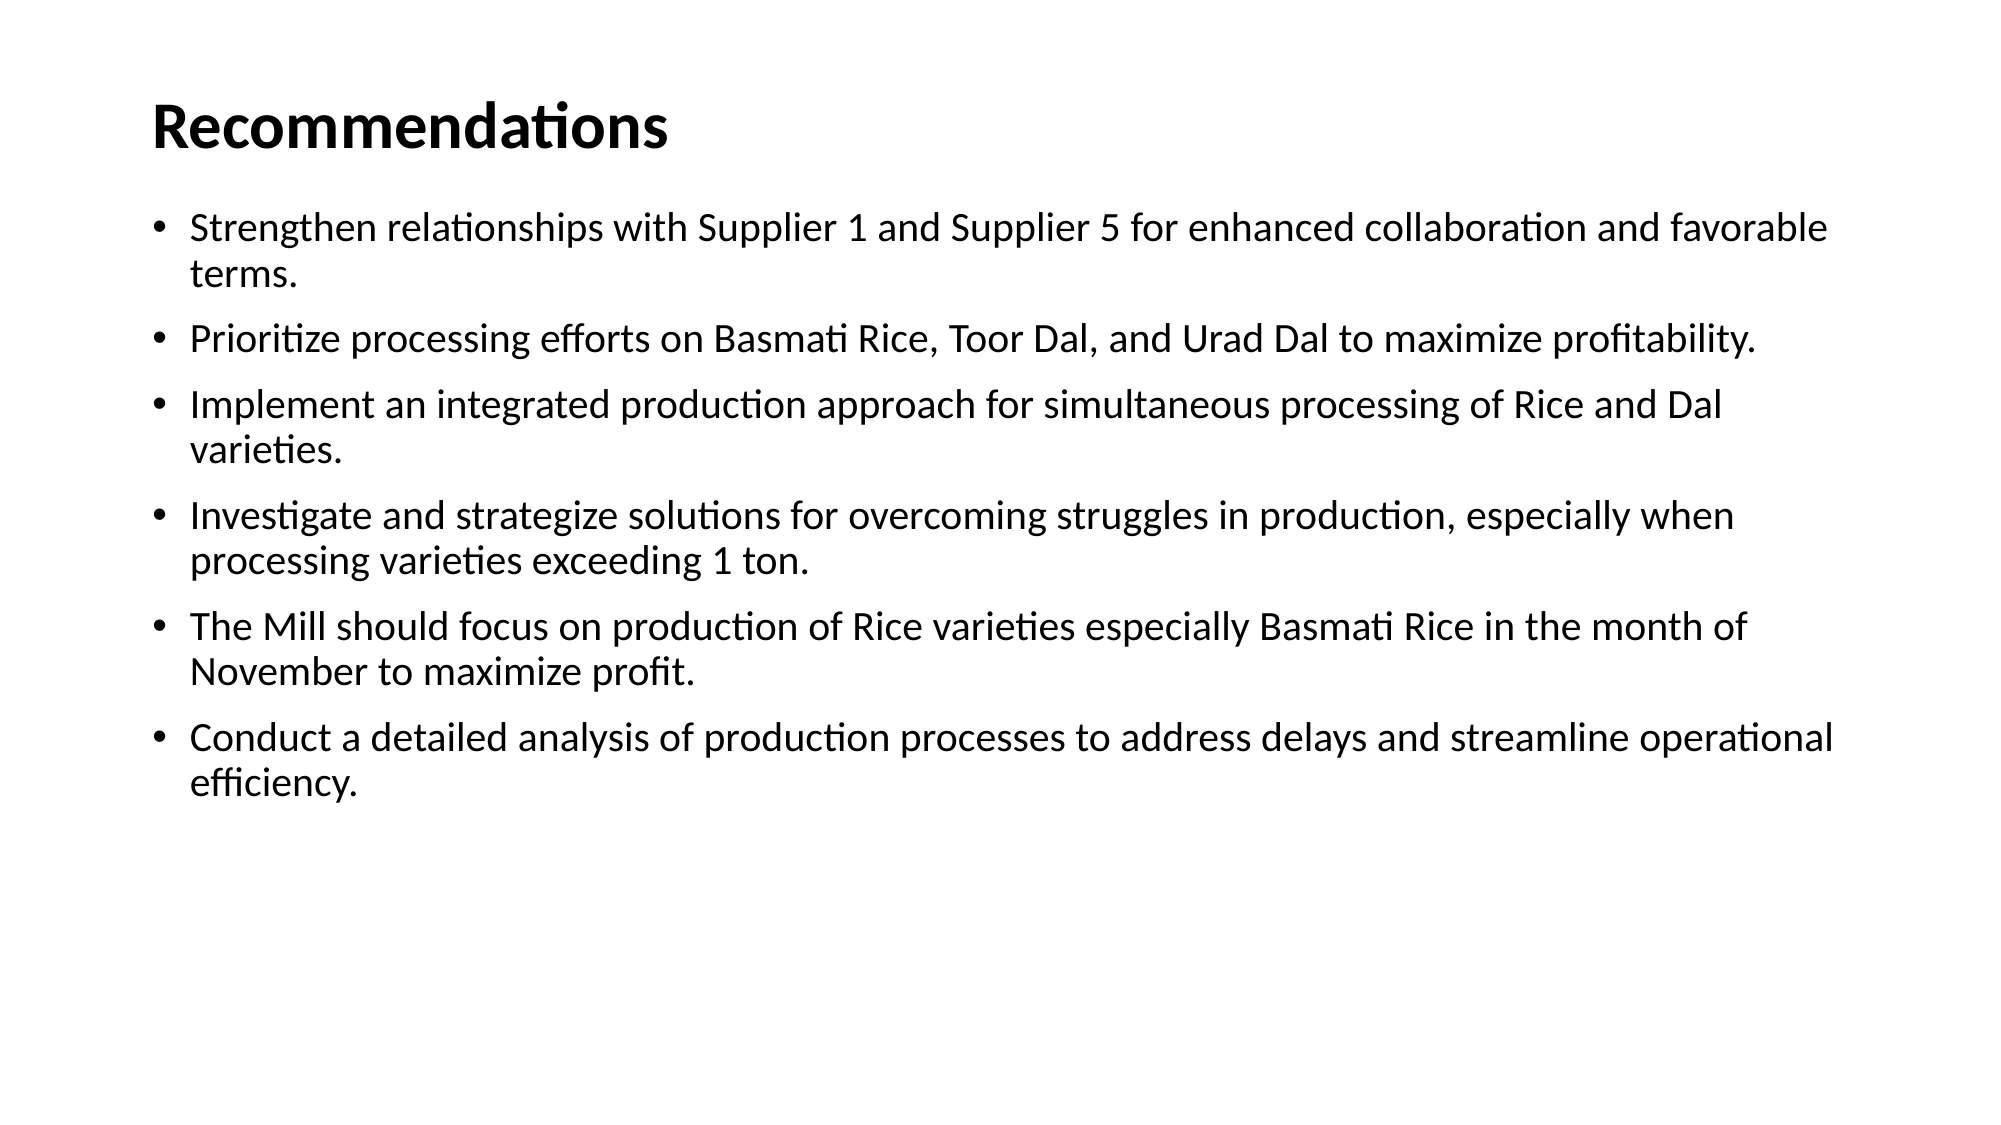

# Recommendations
Strengthen relationships with Supplier 1 and Supplier 5 for enhanced collaboration and favorable terms.
Prioritize processing efforts on Basmati Rice, Toor Dal, and Urad Dal to maximize profitability.
Implement an integrated production approach for simultaneous processing of Rice and Dal varieties.
Investigate and strategize solutions for overcoming struggles in production, especially when processing varieties exceeding 1 ton.
The Mill should focus on production of Rice varieties especially Basmati Rice in the month of November to maximize profit.
Conduct a detailed analysis of production processes to address delays and streamline operational efficiency.